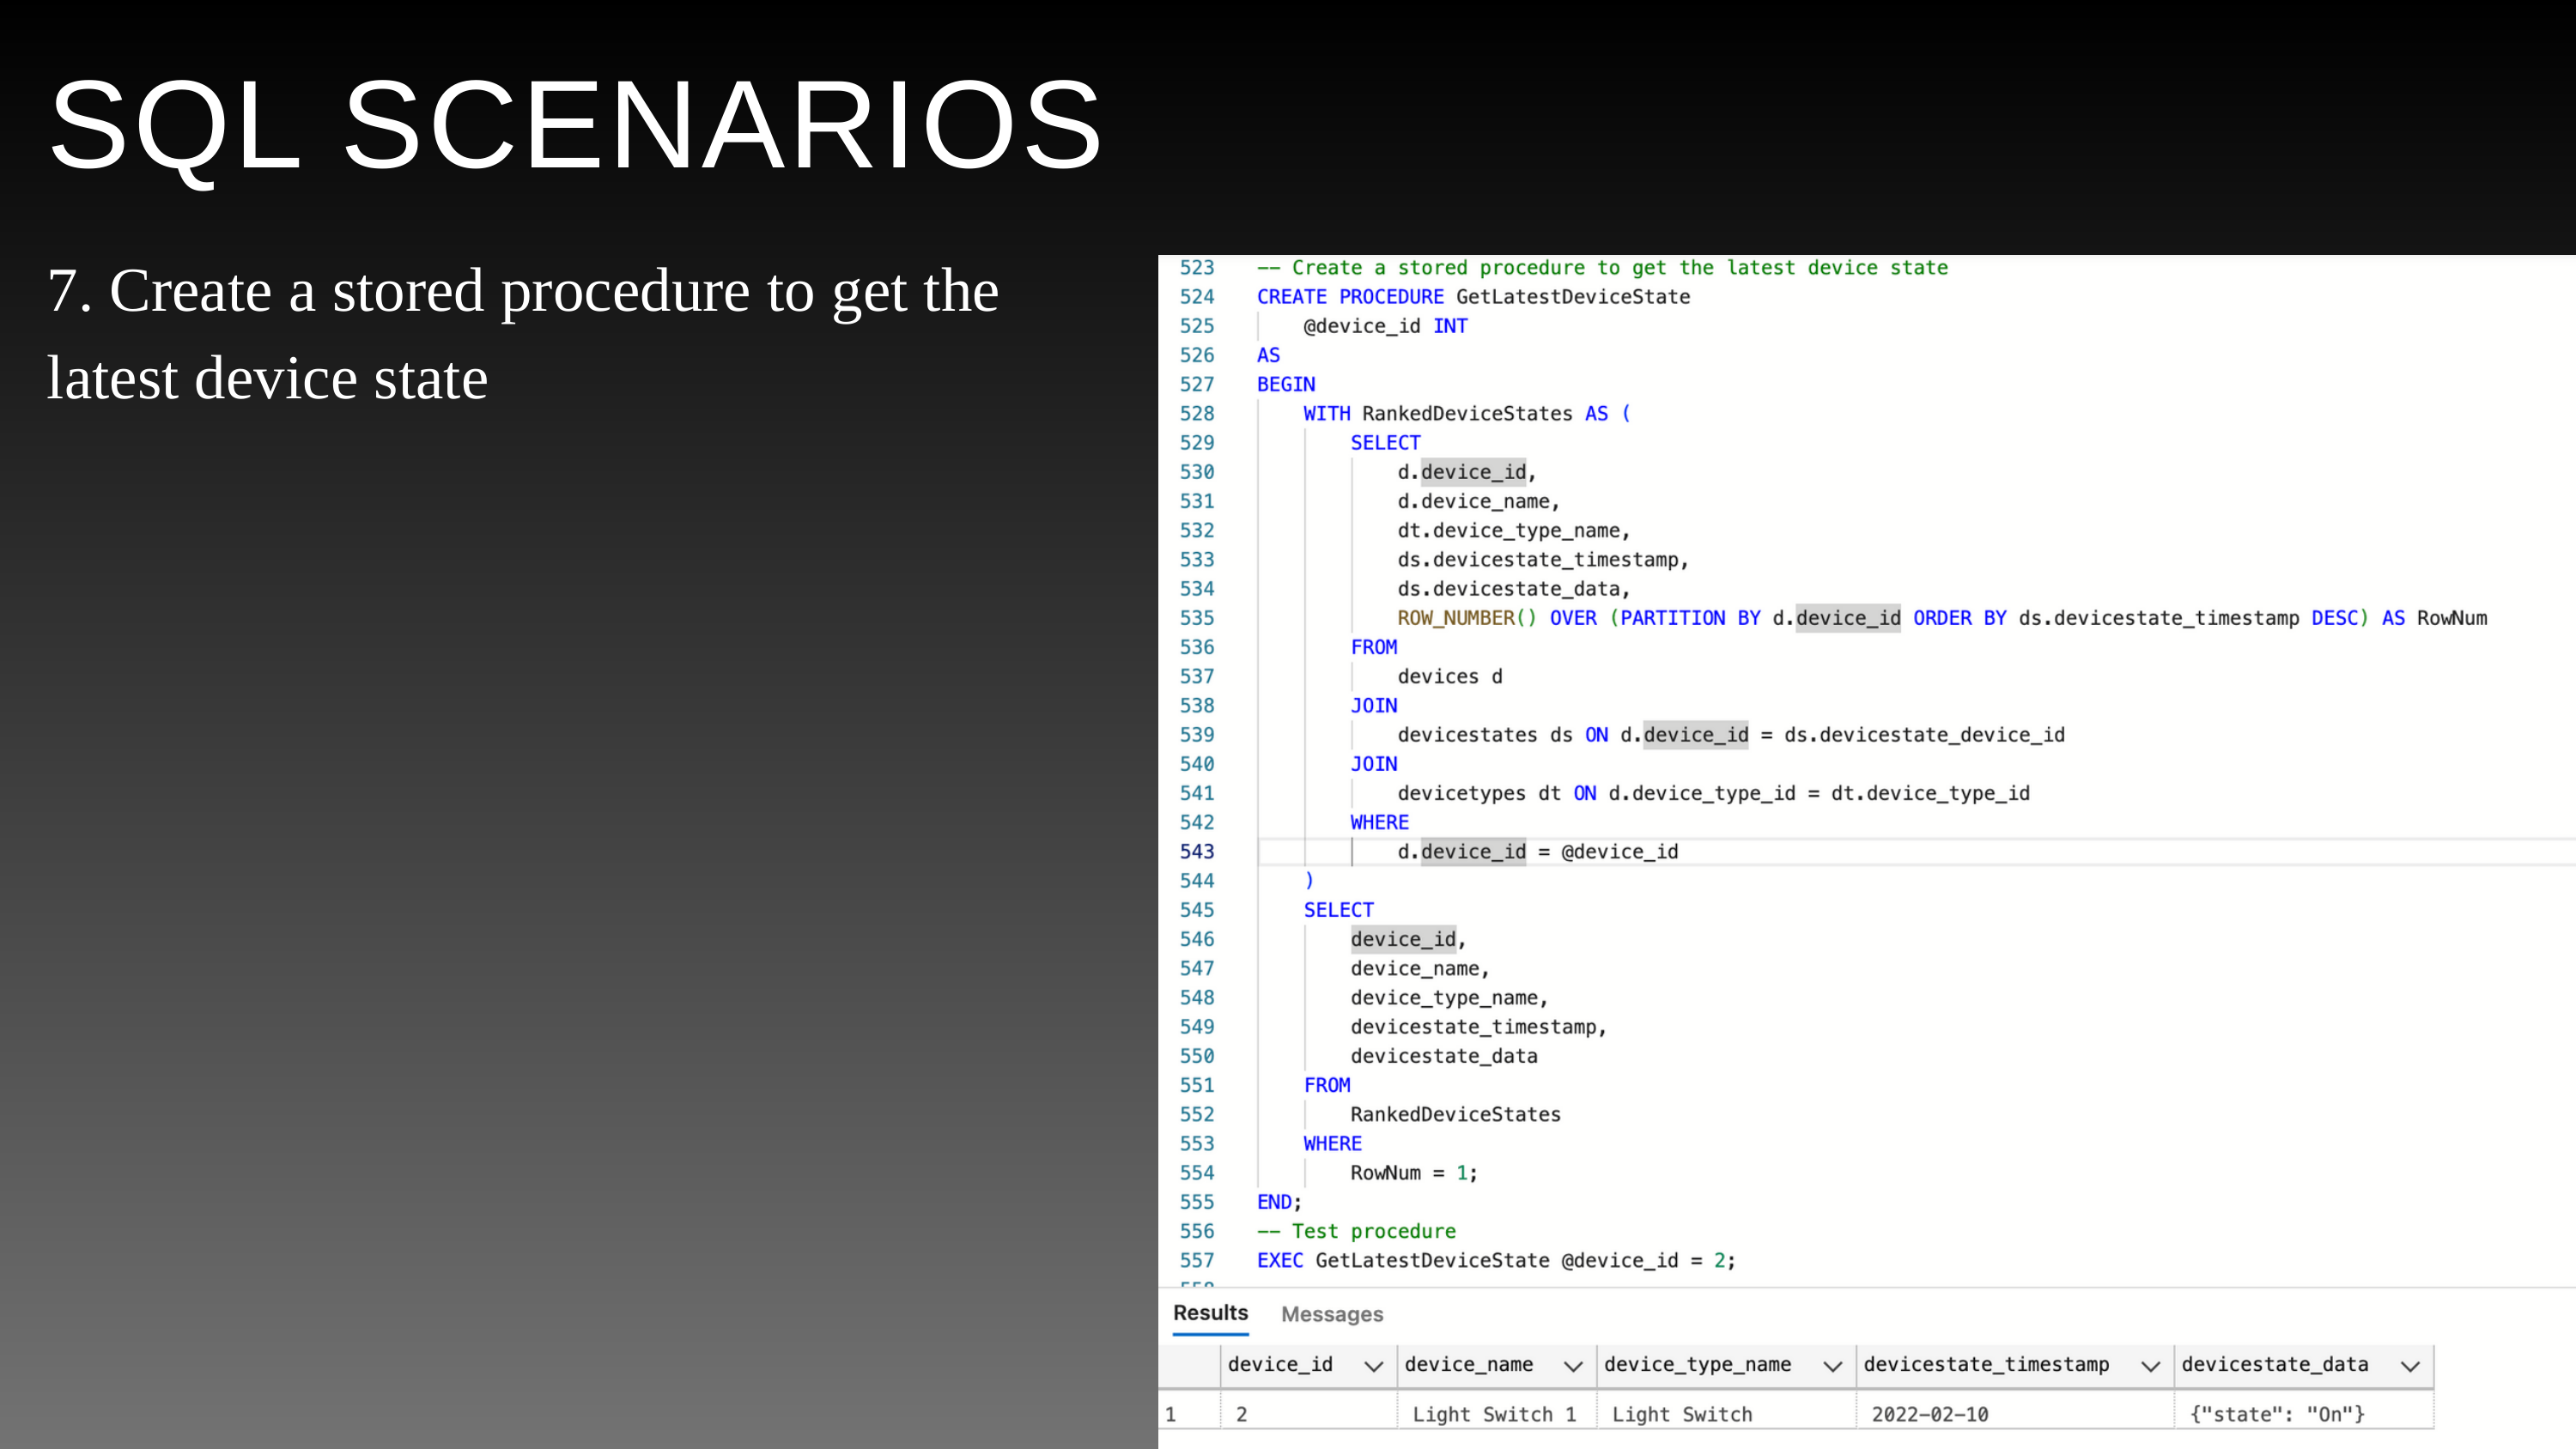

SQL SCENARIOS
7. Create a stored procedure to get the latest device state